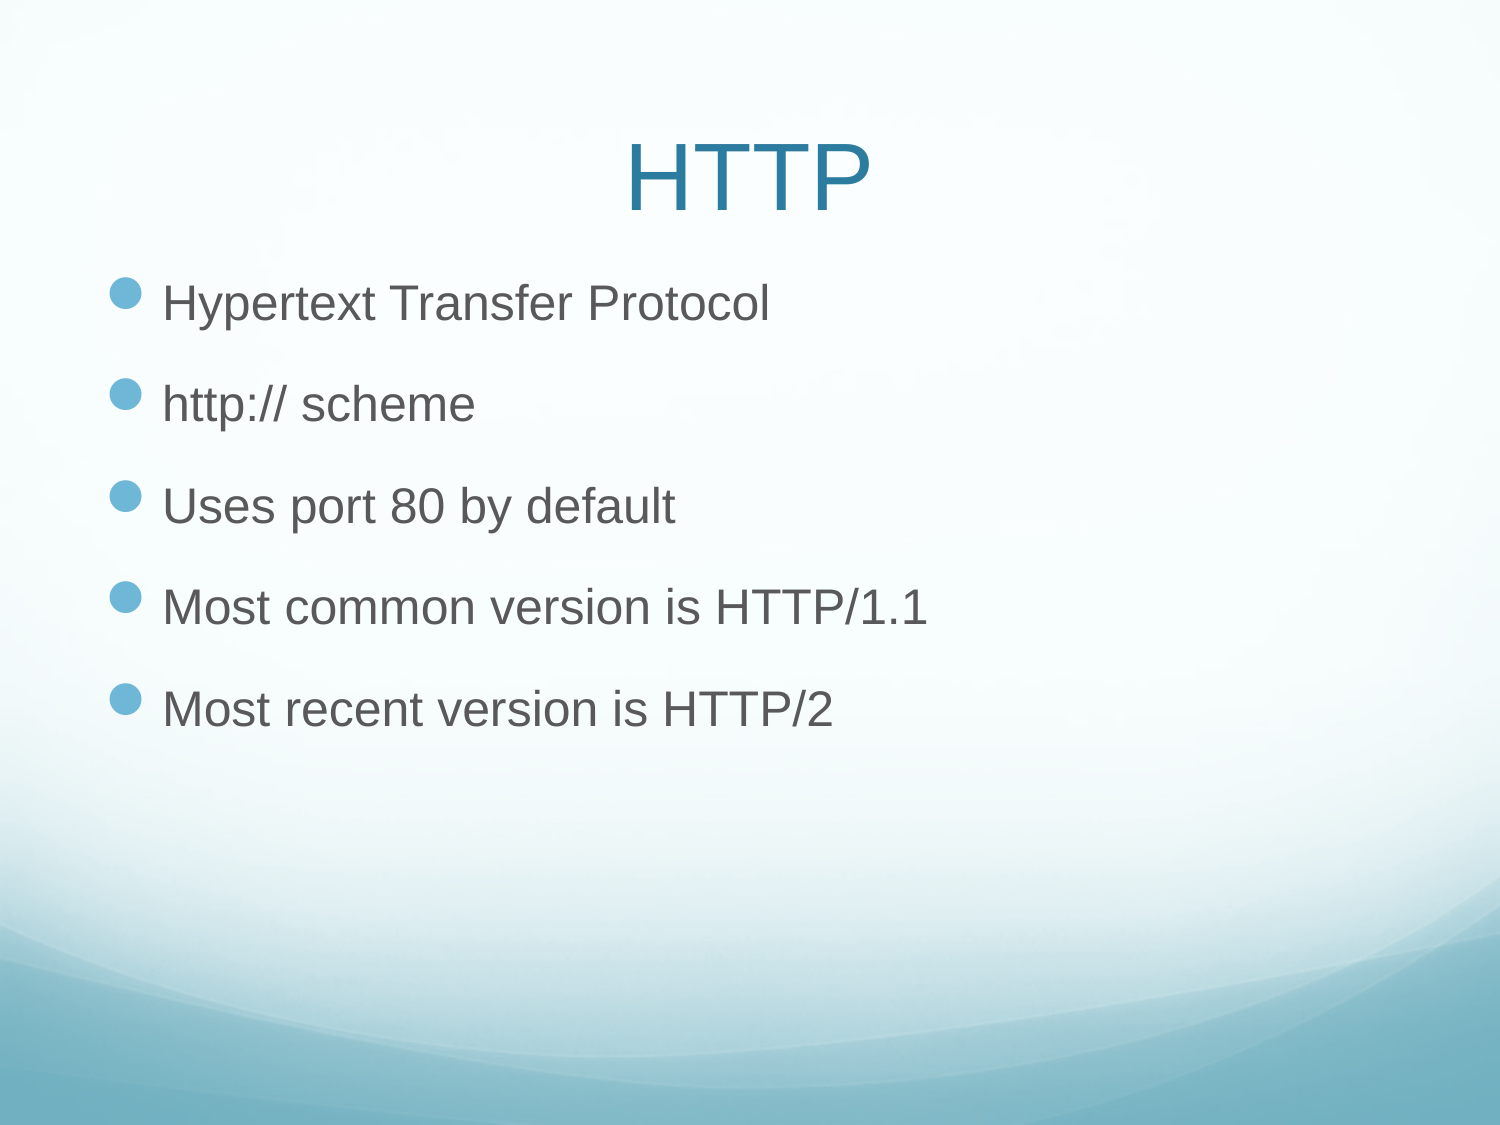

# HTTP
Hypertext Transfer Protocol
http:// scheme
Uses port 80 by default
Most common version is HTTP/1.1
Most recent version is HTTP/2